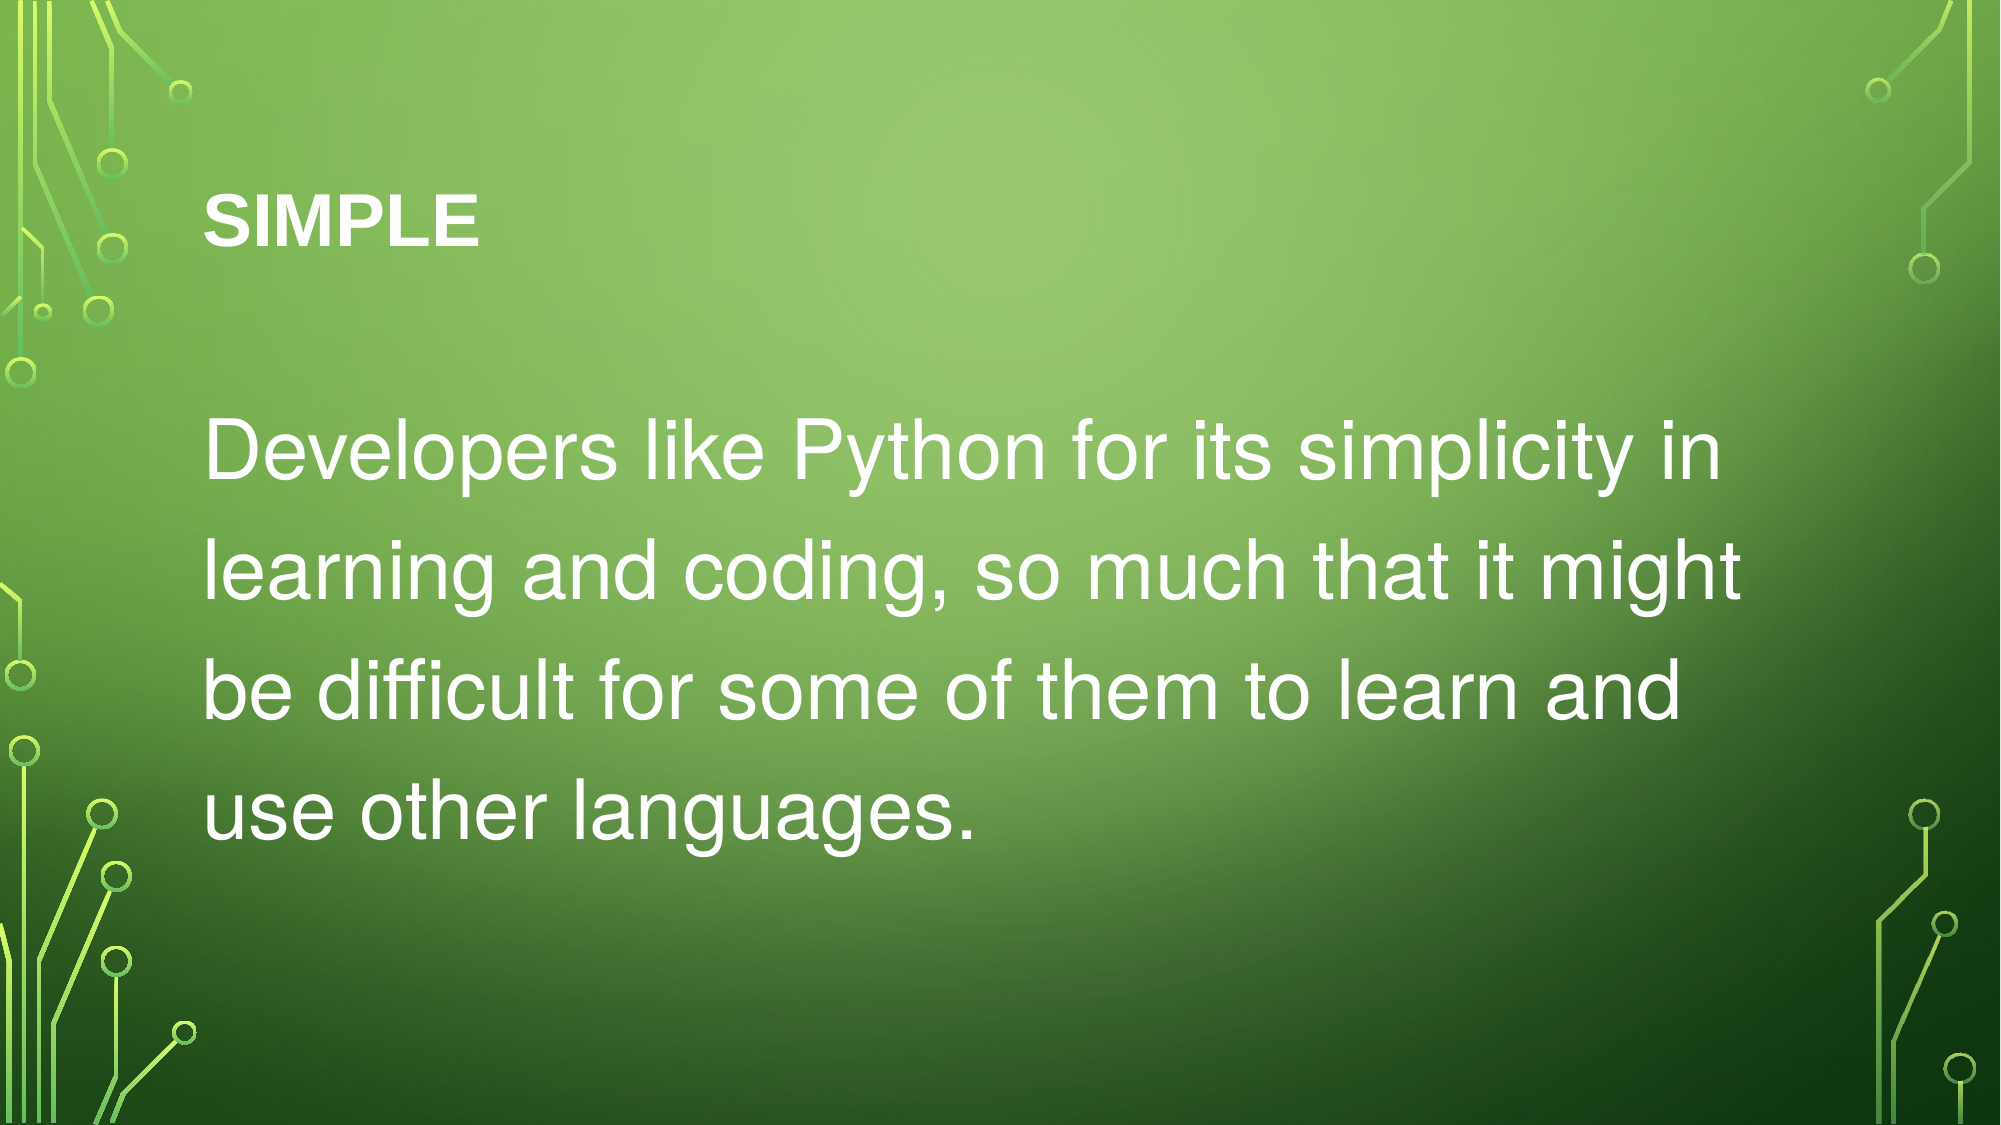

# Simple
Developers like Python for its simplicity in learning and coding, so much that it might be difficult for some of them to learn and use other languages.